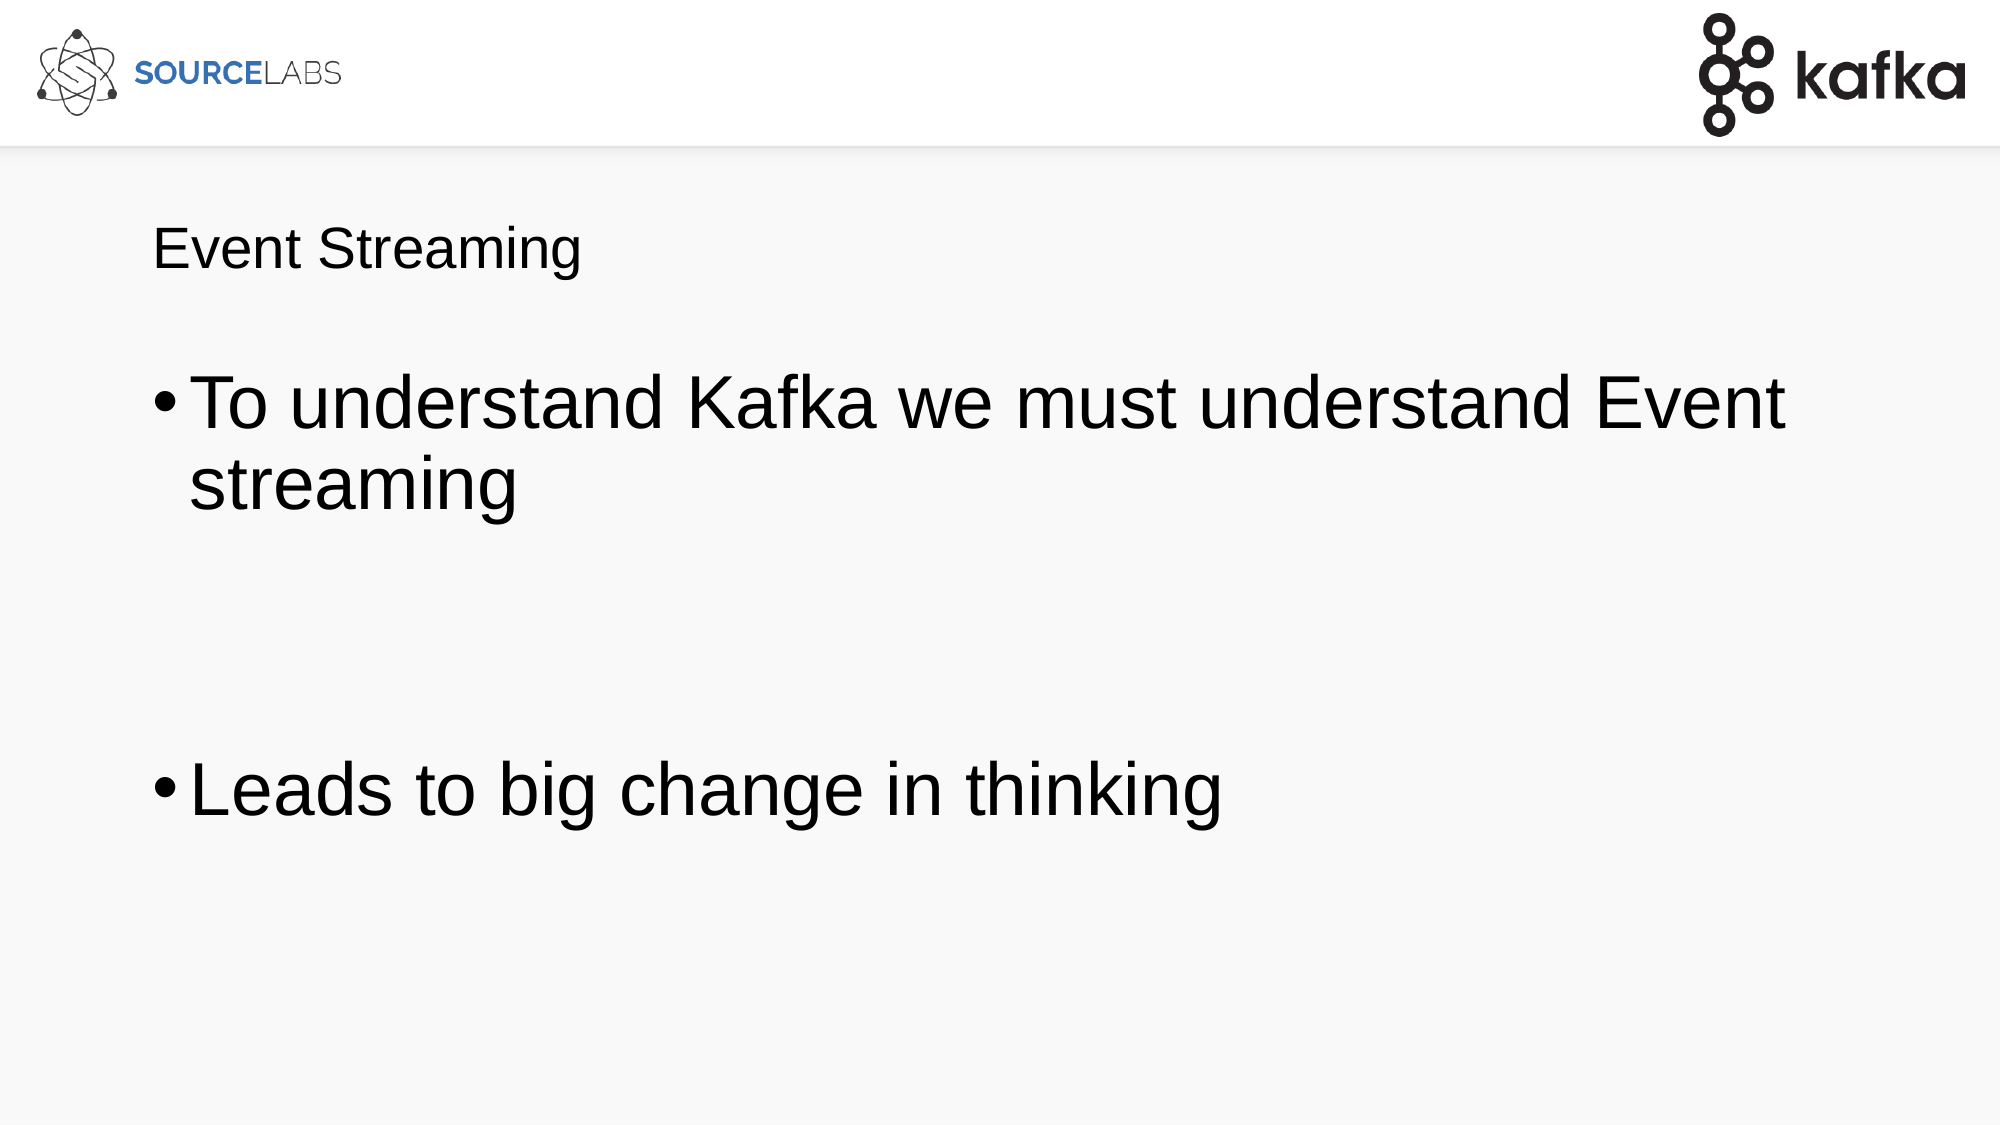

# Event Streaming
To understand Kafka we must understand Event streaming

Leads to big change in thinking